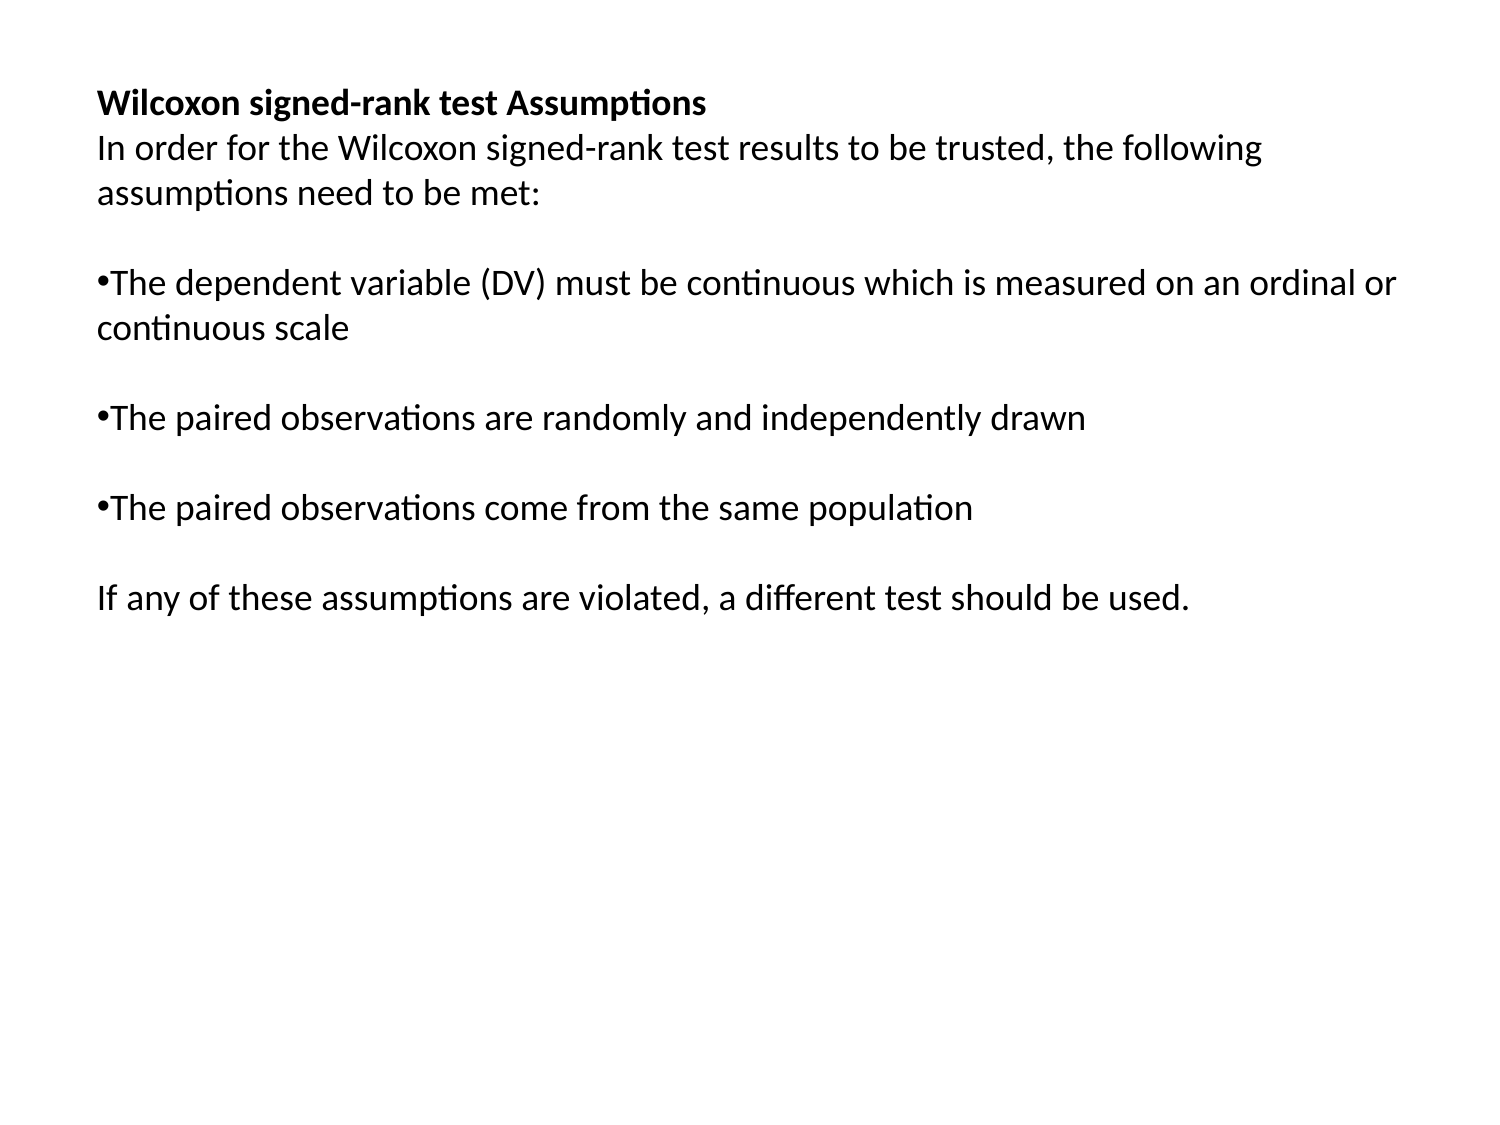

Wilcoxon signed-rank test Assumptions
In order for the Wilcoxon signed-rank test results to be trusted, the following assumptions need to be met:

The dependent variable (DV) must be continuous which is measured on an ordinal or continuous scale

The paired observations are randomly and independently drawn

The paired observations come from the same population

If any of these assumptions are violated, a different test should be used.